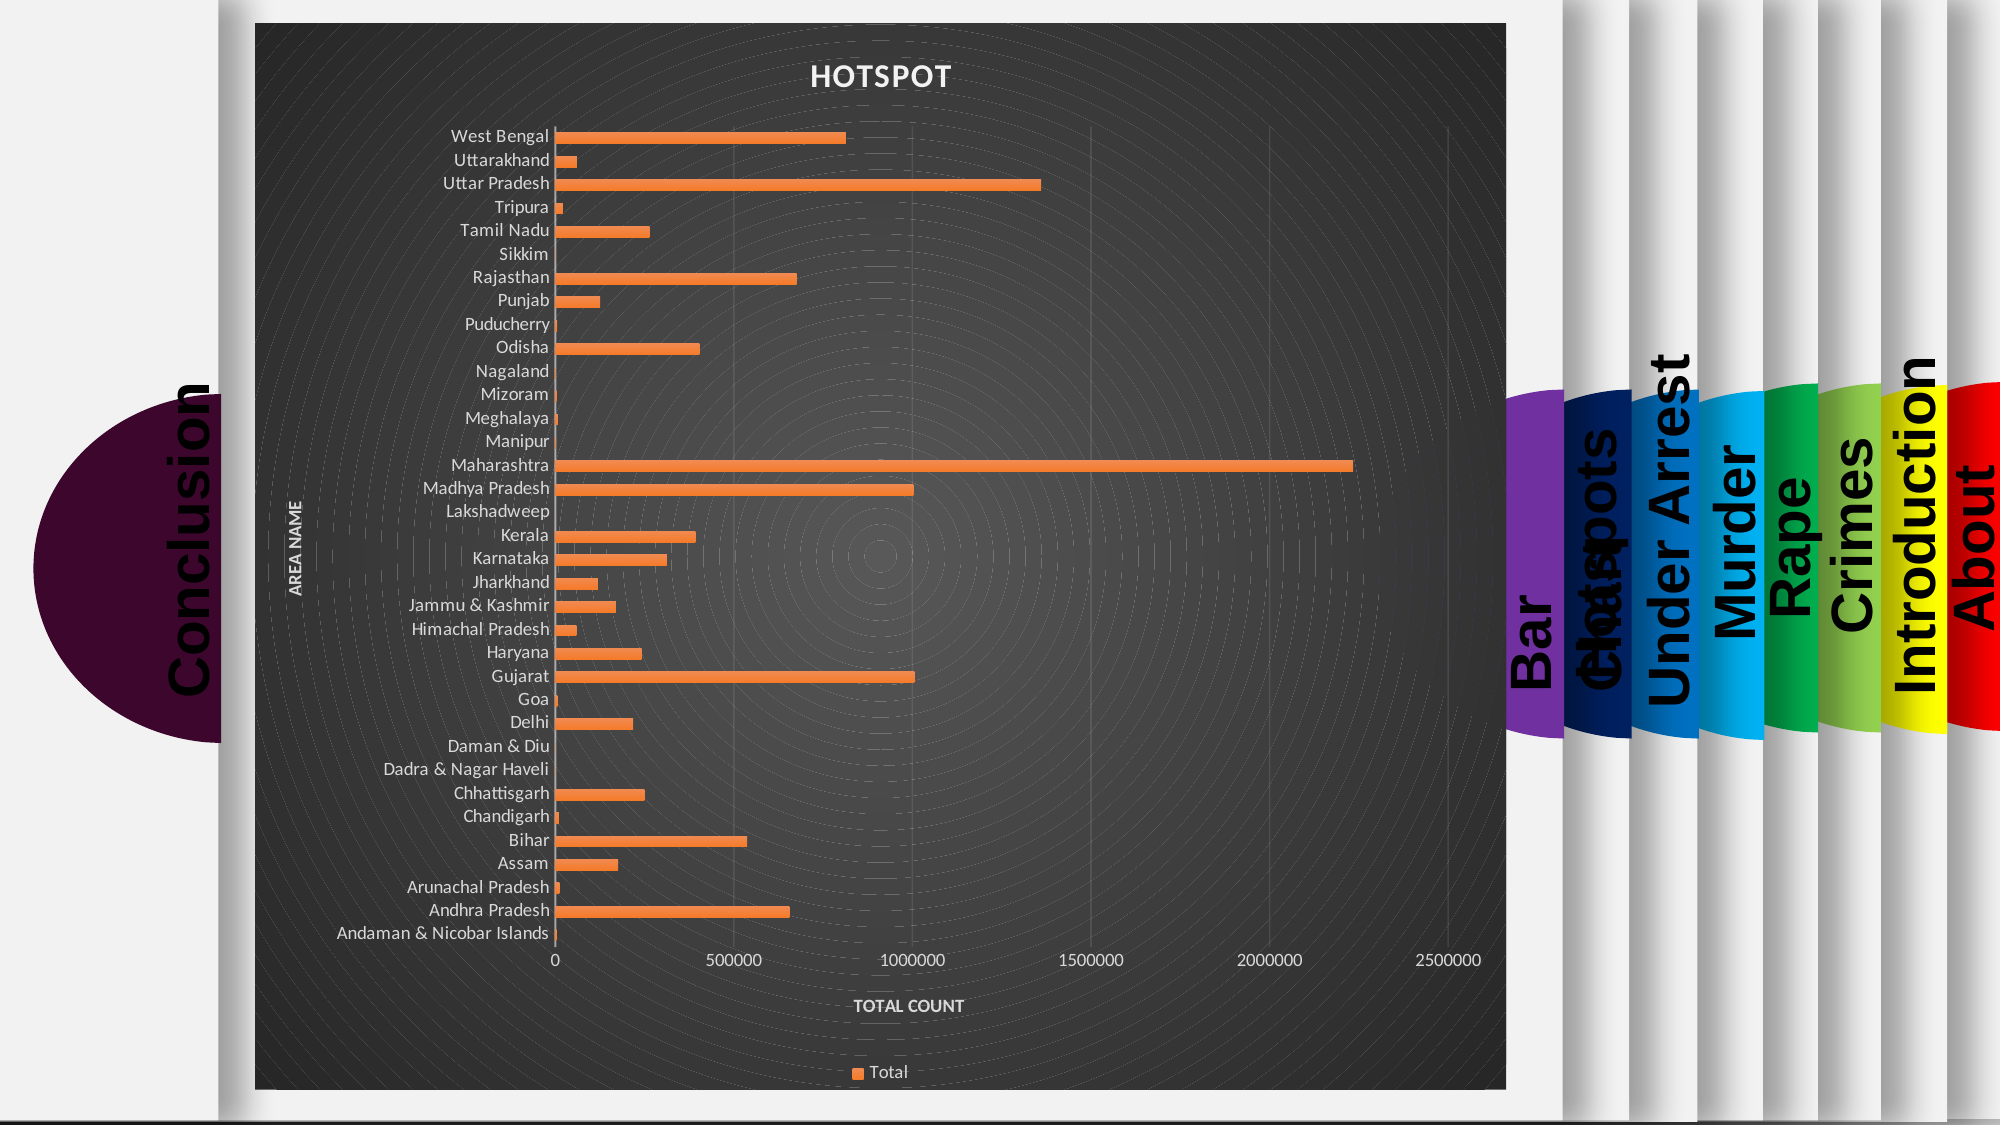

### Chart: HOTSPOT

| Category | Total |
|---|---|
| Andaman & Nicobar Islands | 3193.0 |
| Andhra Pradesh | 655099.0 |
| Arunachal Pradesh | 11662.0 |
| Assam | 176284.0 |
| Bihar | 536912.0 |
| Chandigarh | 9953.0 |
| Chhattisgarh | 249192.0 |
| Dadra & Nagar Haveli | 1306.0 |
| Daman & Diu | 821.0 |
| Delhi | 217715.0 |
| Goa | 5655.0 |
| Gujarat | 1005360.0 |
| Haryana | 242021.0 |
| Himachal Pradesh | 59380.0 |
| Jammu & Kashmir | 169841.0 |
| Jharkhand | 118893.0 |
| Karnataka | 312356.0 |
| Kerala | 391937.0 |
| Lakshadweep | 42.0 |
| Madhya Pradesh | 1002589.0 |
| Maharashtra | 2233848.0 |
| Manipur | 2007.0 |
| Meghalaya | 7012.0 |
| Mizoram | 3176.0 |
| Nagaland | 1375.0 |
| Odisha | 403463.0 |
| Puducherry | 5424.0 |
| Punjab | 125437.0 |
| Rajasthan | 675894.0 |
| Sikkim | 905.0 |
| Tamil Nadu | 263399.0 |
| Tripura | 21496.0 |
| Uttar Pradesh | 1360519.0 |
| Uttarakhand | 60627.0 |
| West Bengal | 813420.0 |
#

Hotspots

Introduction
Rape
Conclusion
Bar Chart

Under Arrest
About
Crimes
Murder